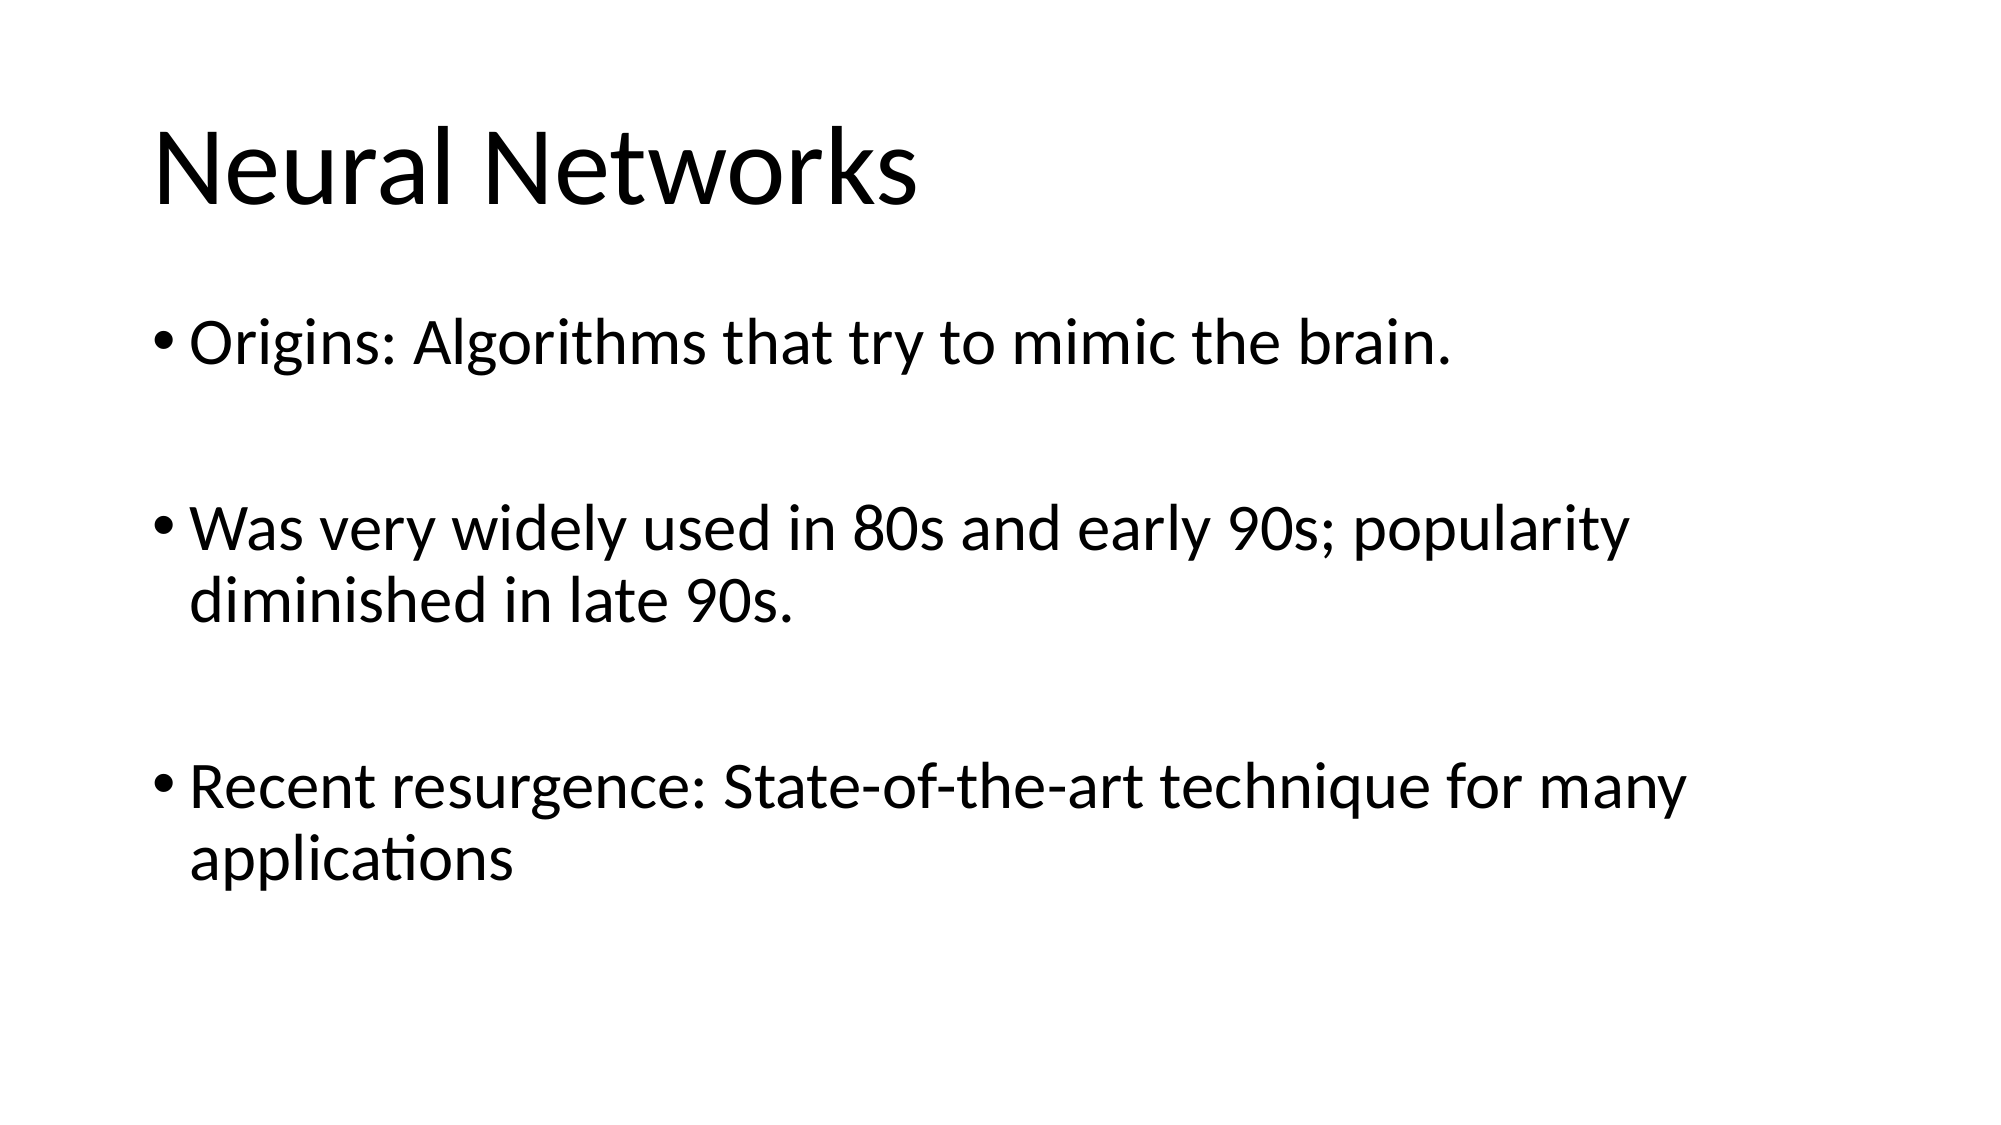

# Neural Networks
Origins: Algorithms that try to mimic the brain.

Was very widely used in 80s and early 90s; popularity diminished in late 90s.

Recent resurgence: State-of-the-art technique for many applications